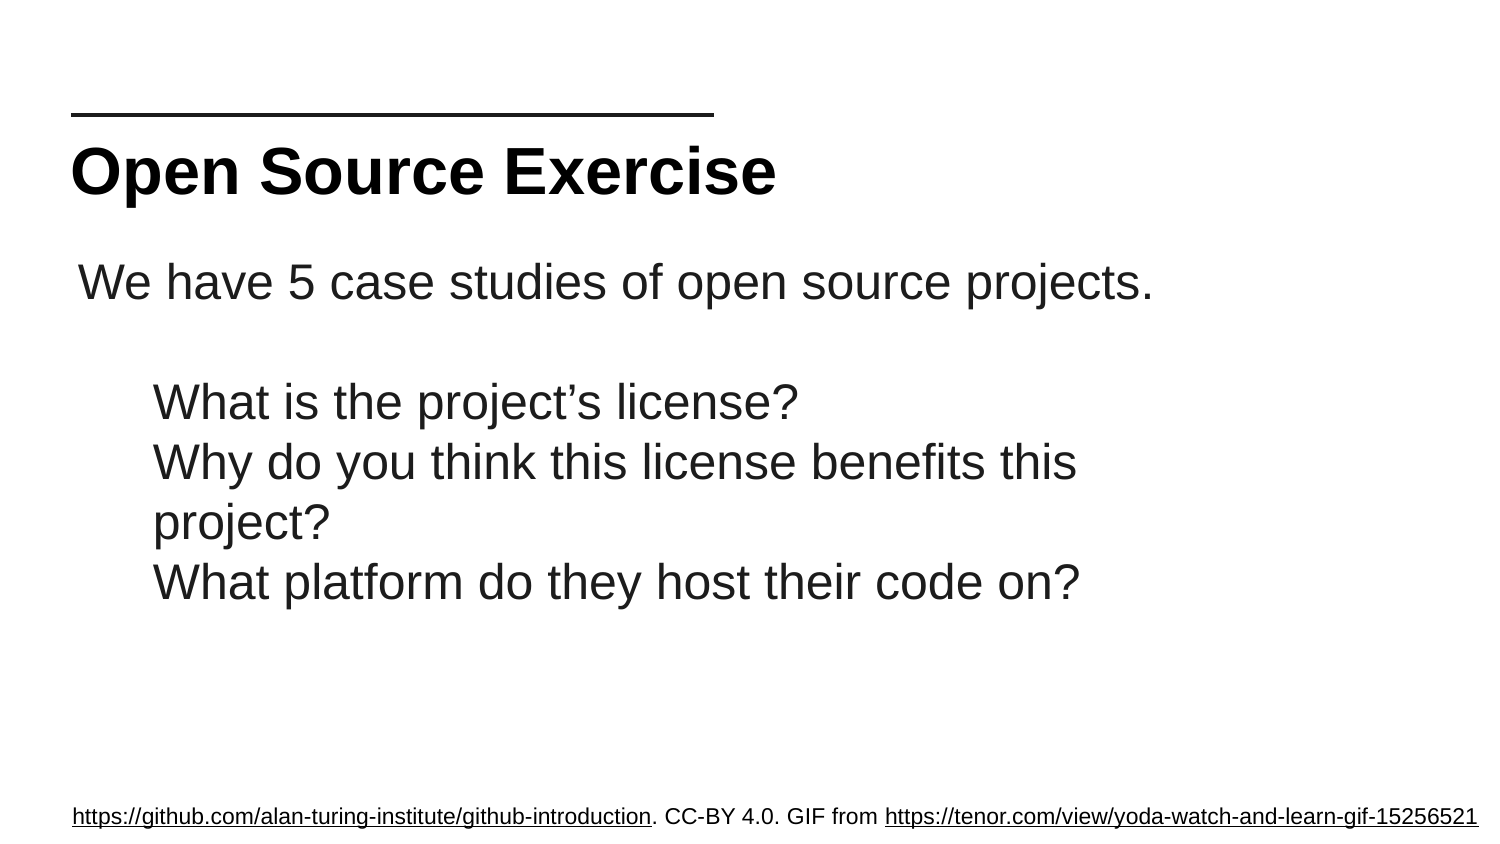

Open Source Exercise
We have 5 case studies of open source projects.

What is the project’s license?
Why do you think this license benefits this project?
What platform do they host their code on?

 https://github.com/alan-turing-institute/github-introduction. CC-BY 4.0. GIF from https://tenor.com/view/yoda-watch-and-learn-gif-15256521